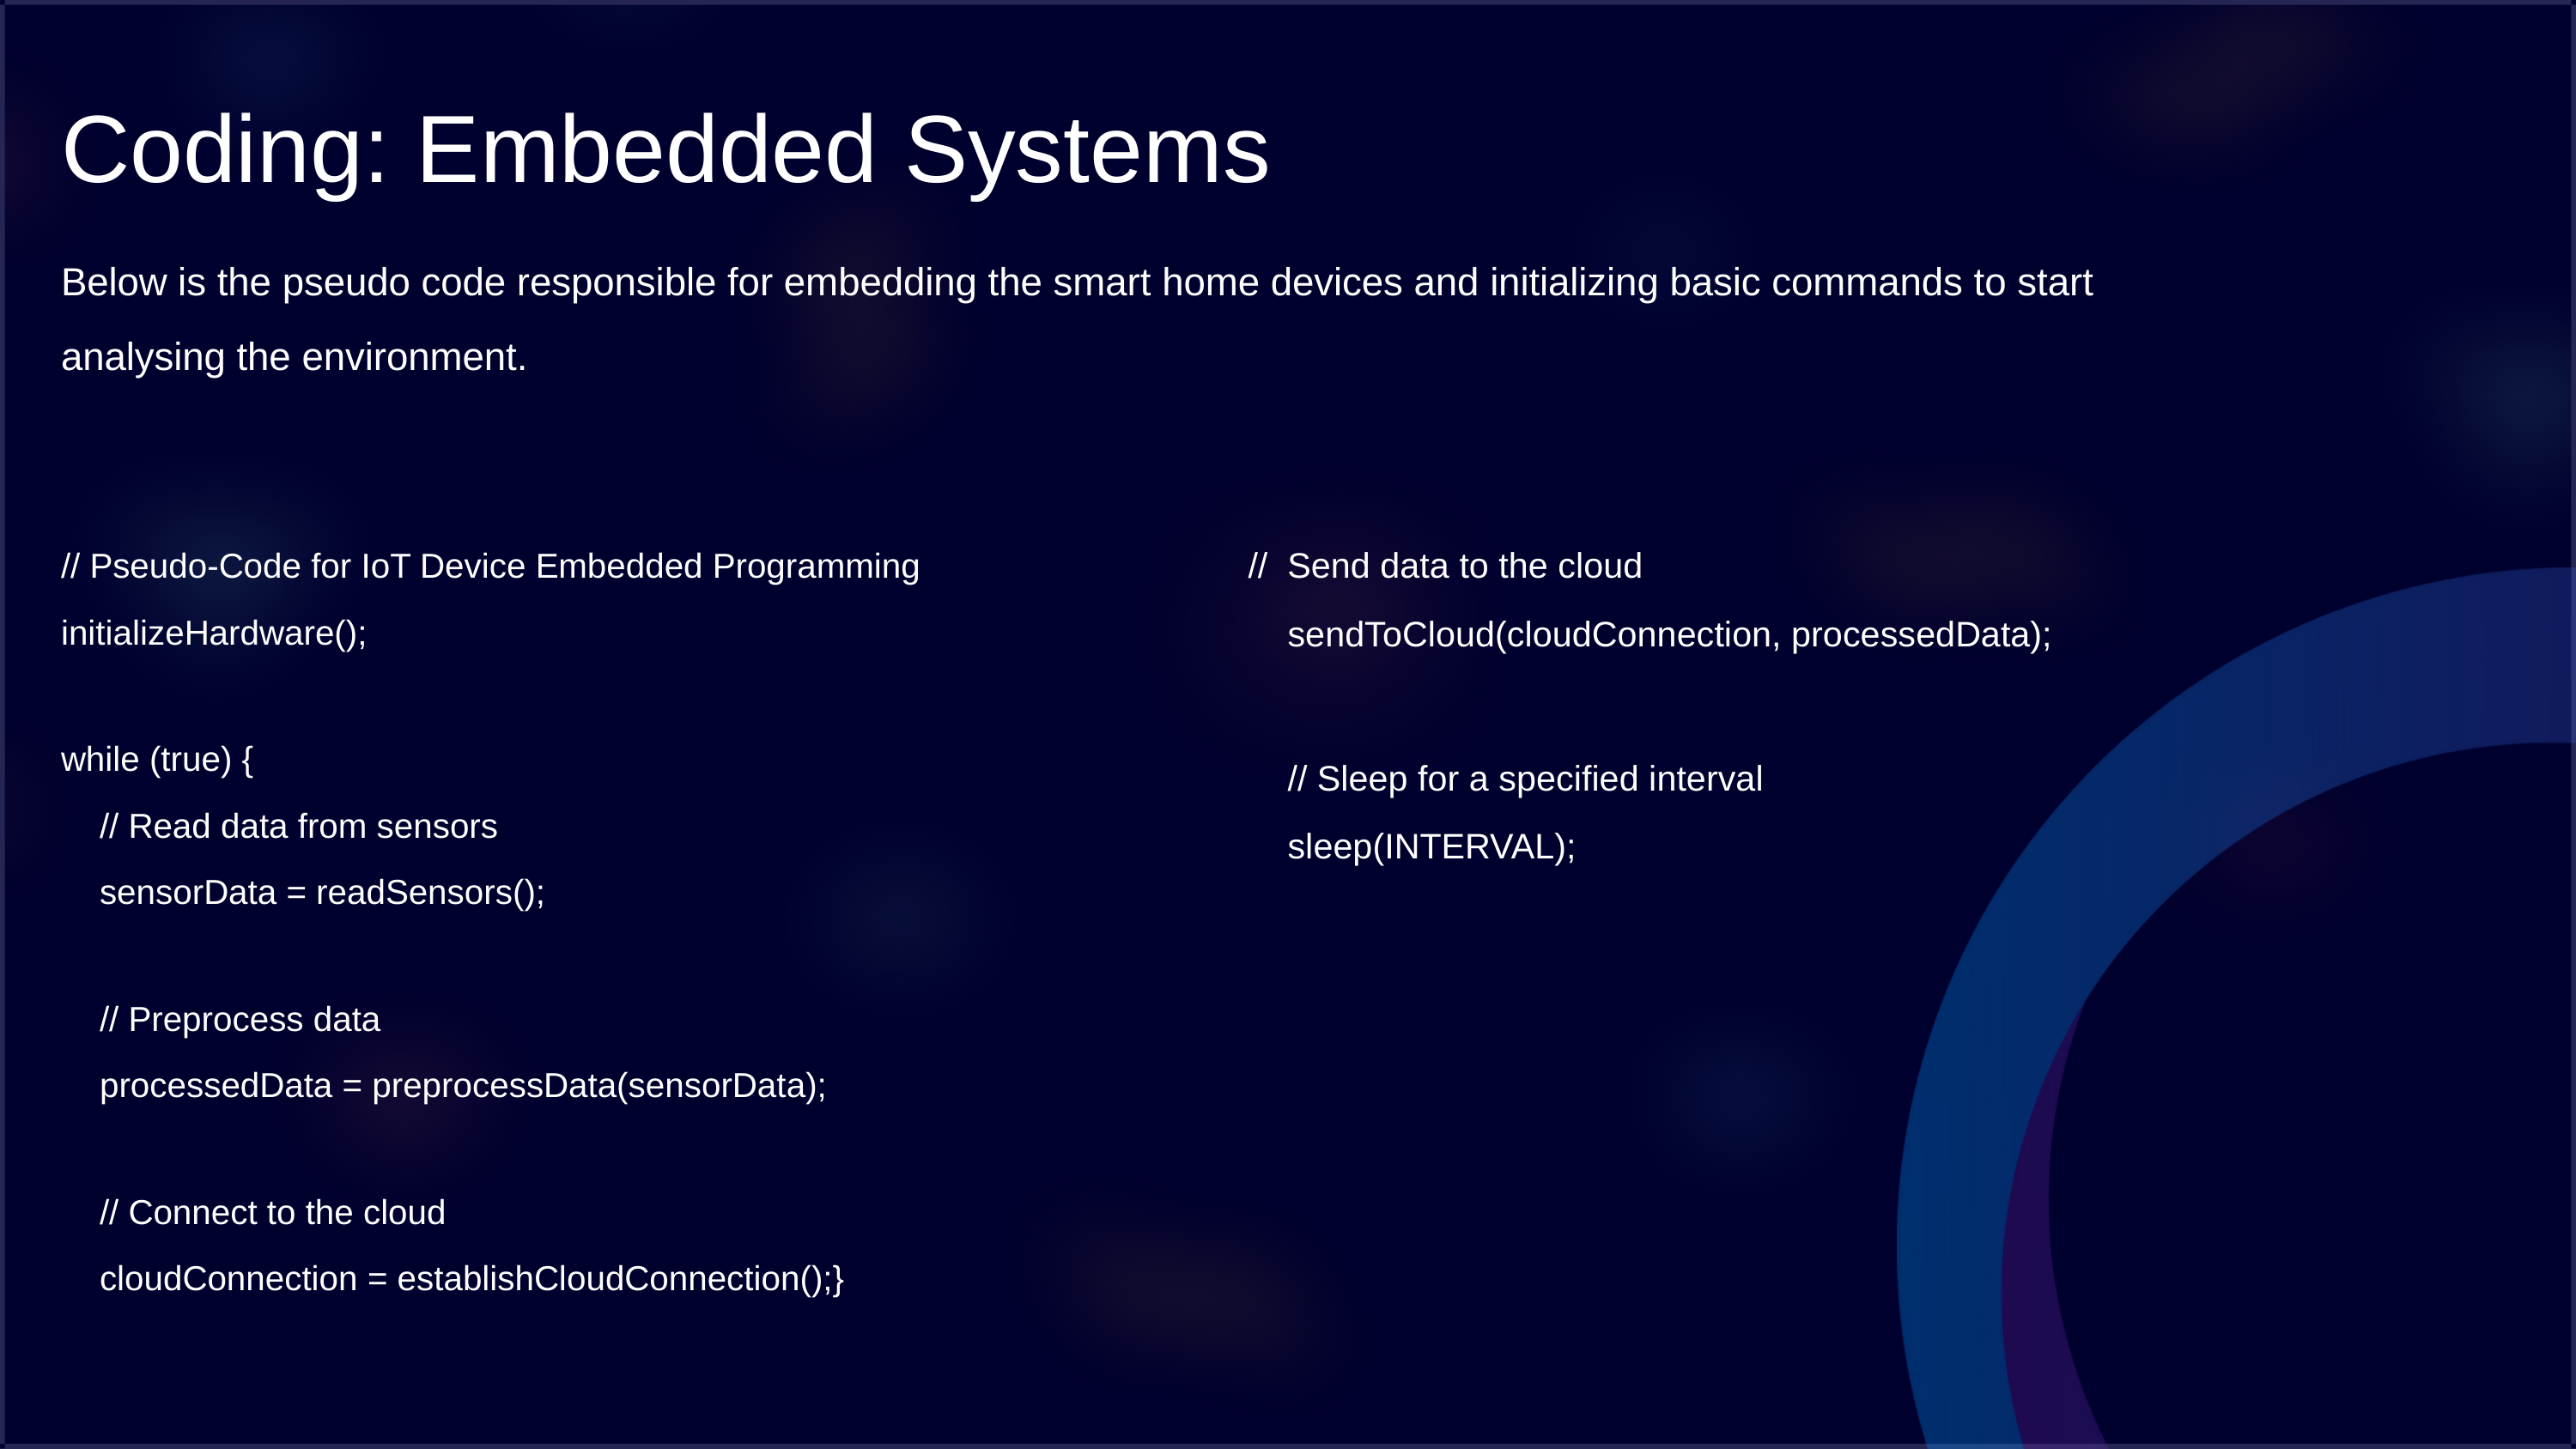

Coding: Embedded Systems
Below is the pseudo code responsible for embedding the smart home devices and initializing basic commands to start analysing the environment.
//  Send data to the cloud
    sendToCloud(cloudConnection, processedData);

    // Sleep for a specified interval
    sleep(INTERVAL);

// Pseudo-Code for IoT Device Embedded Programming
initializeHardware();

while (true) {
    // Read data from sensors
    sensorData = readSensors();

    // Preprocess data
    processedData = preprocessData(sensorData);

    // Connect to the cloud
    cloudConnection = establishCloudConnection();}